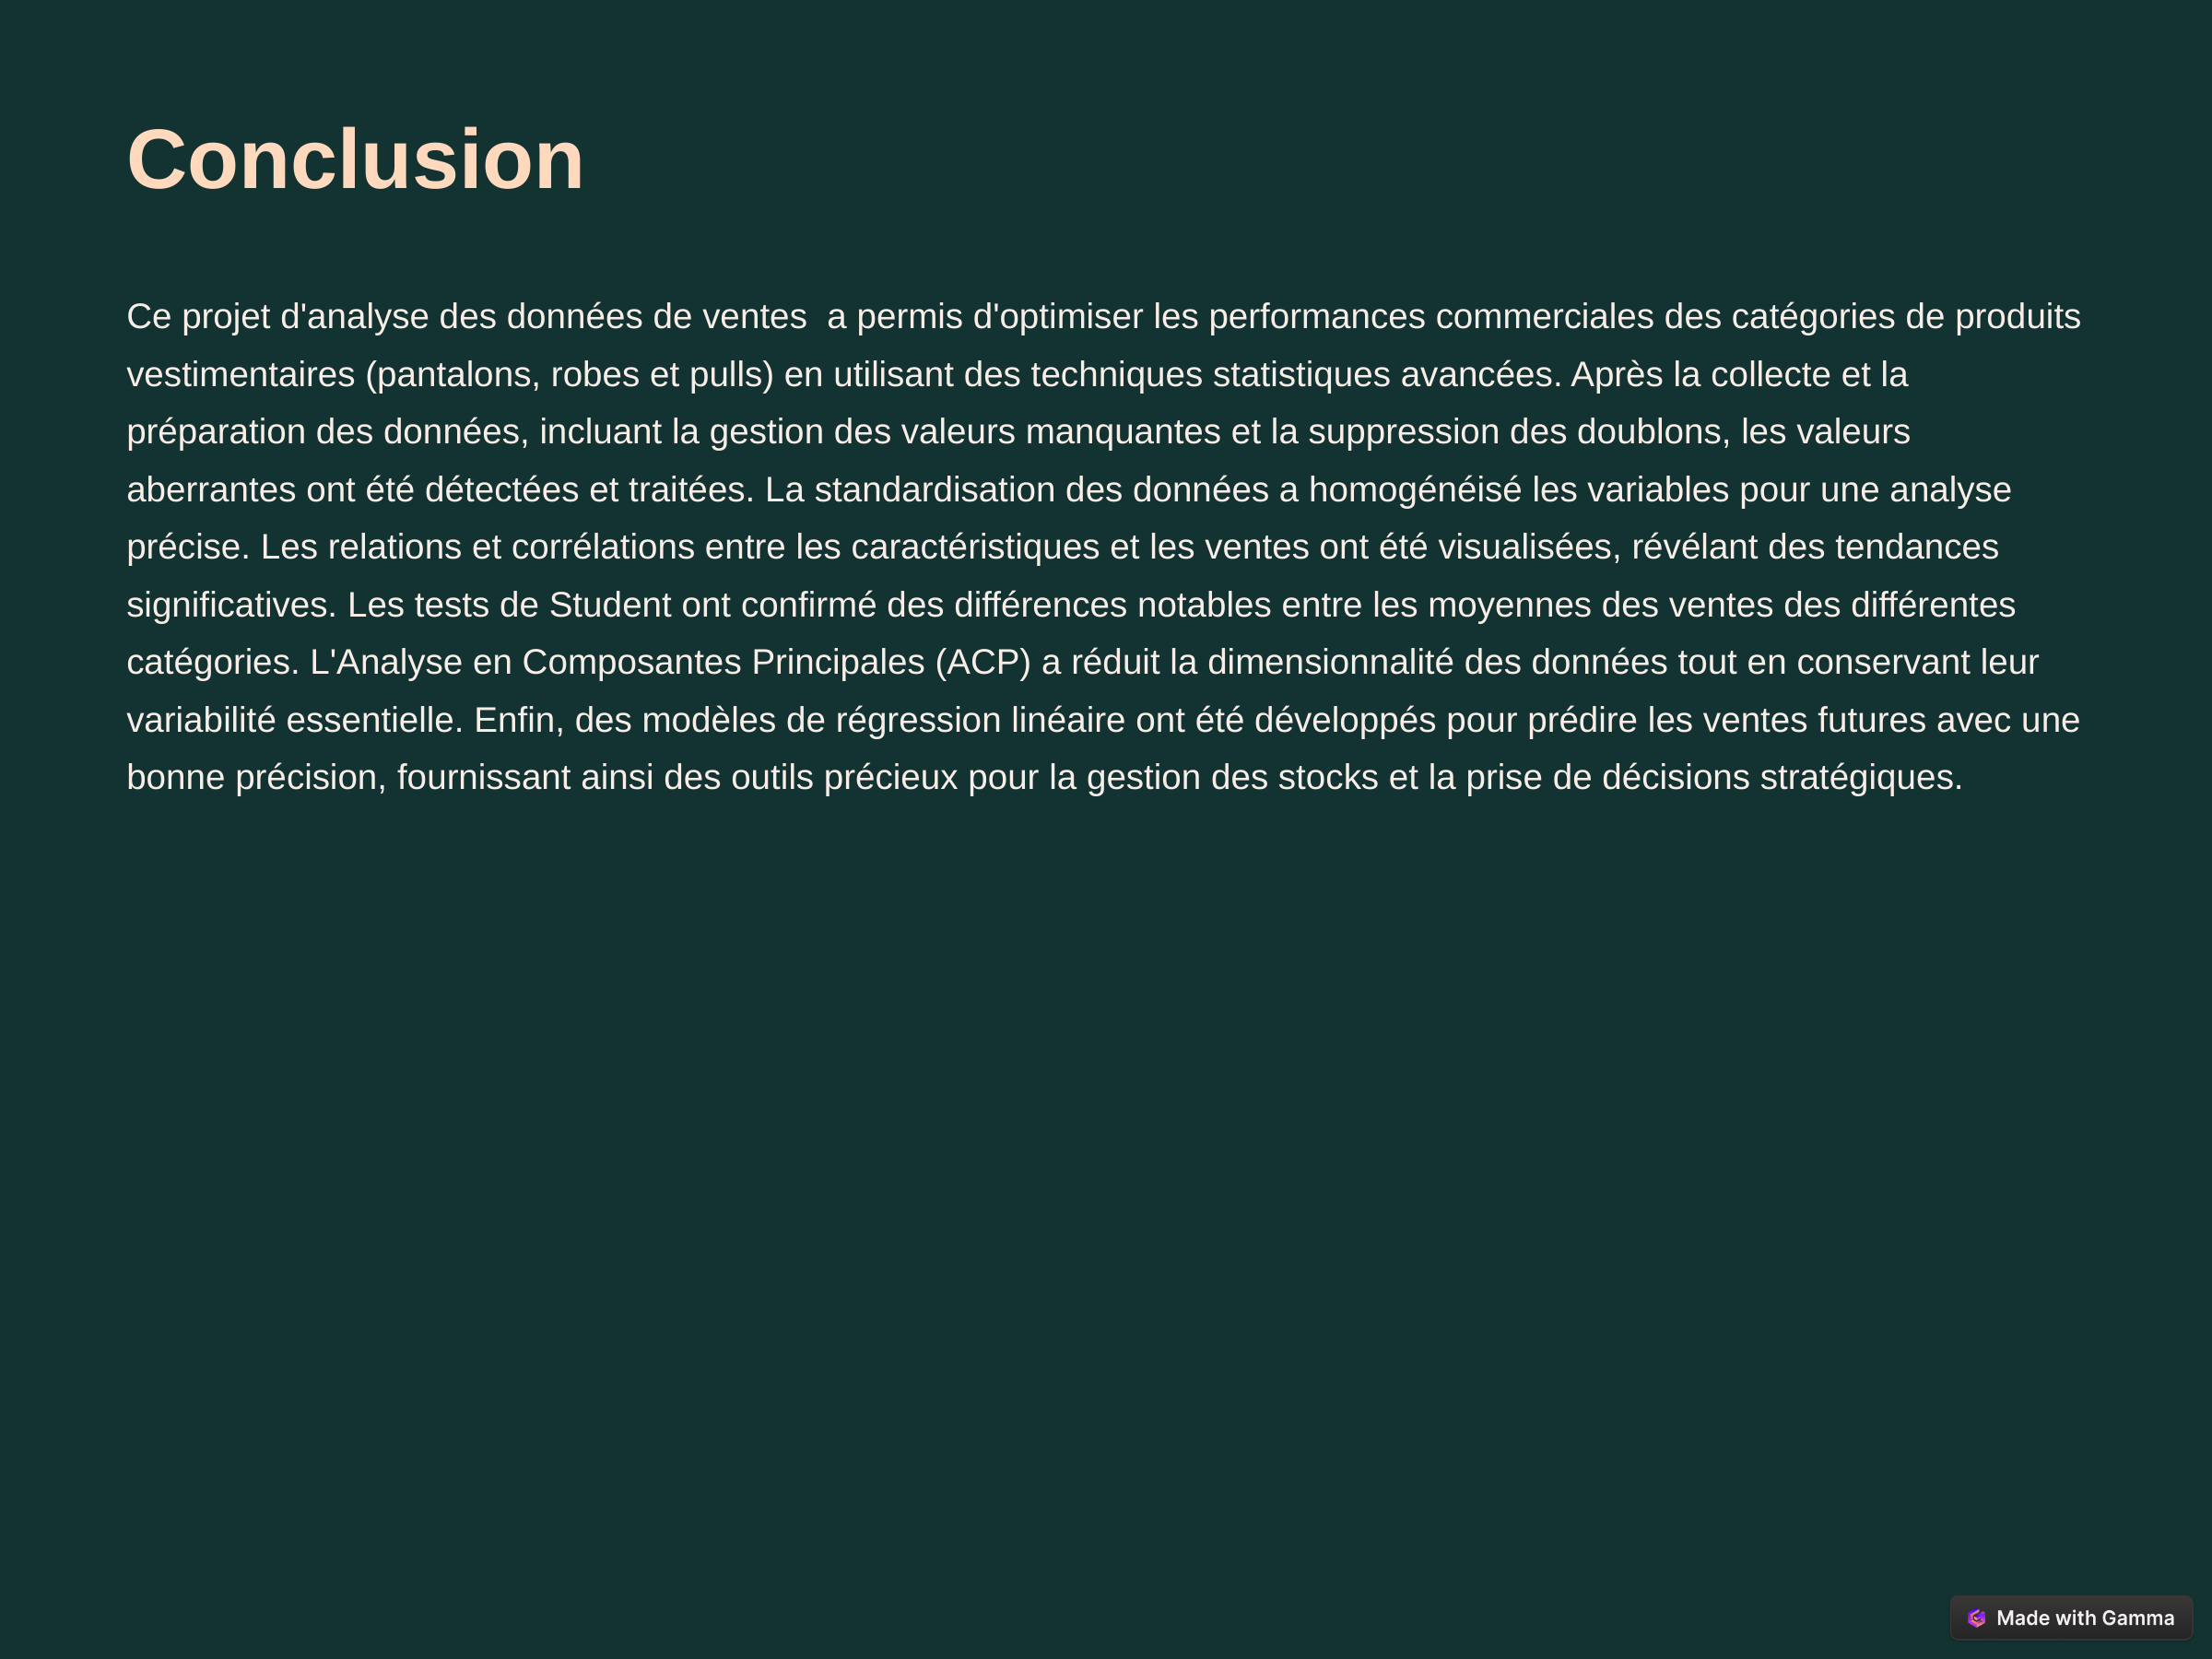

Conclusion
Ce projet d'analyse des données de ventes  a permis d'optimiser les performances commerciales des catégories de produits vestimentaires (pantalons, robes et pulls) en utilisant des techniques statistiques avancées. Après la collecte et la préparation des données, incluant la gestion des valeurs manquantes et la suppression des doublons, les valeurs aberrantes ont été détectées et traitées. La standardisation des données a homogénéisé les variables pour une analyse précise. Les relations et corrélations entre les caractéristiques et les ventes ont été visualisées, révélant des tendances significatives. Les tests de Student ont confirmé des différences notables entre les moyennes des ventes des différentes catégories. L'Analyse en Composantes Principales (ACP) a réduit la dimensionnalité des données tout en conservant leur variabilité essentielle. Enfin, des modèles de régression linéaire ont été développés pour prédire les ventes futures avec une bonne précision, fournissant ainsi des outils précieux pour la gestion des stocks et la prise de décisions stratégiques.